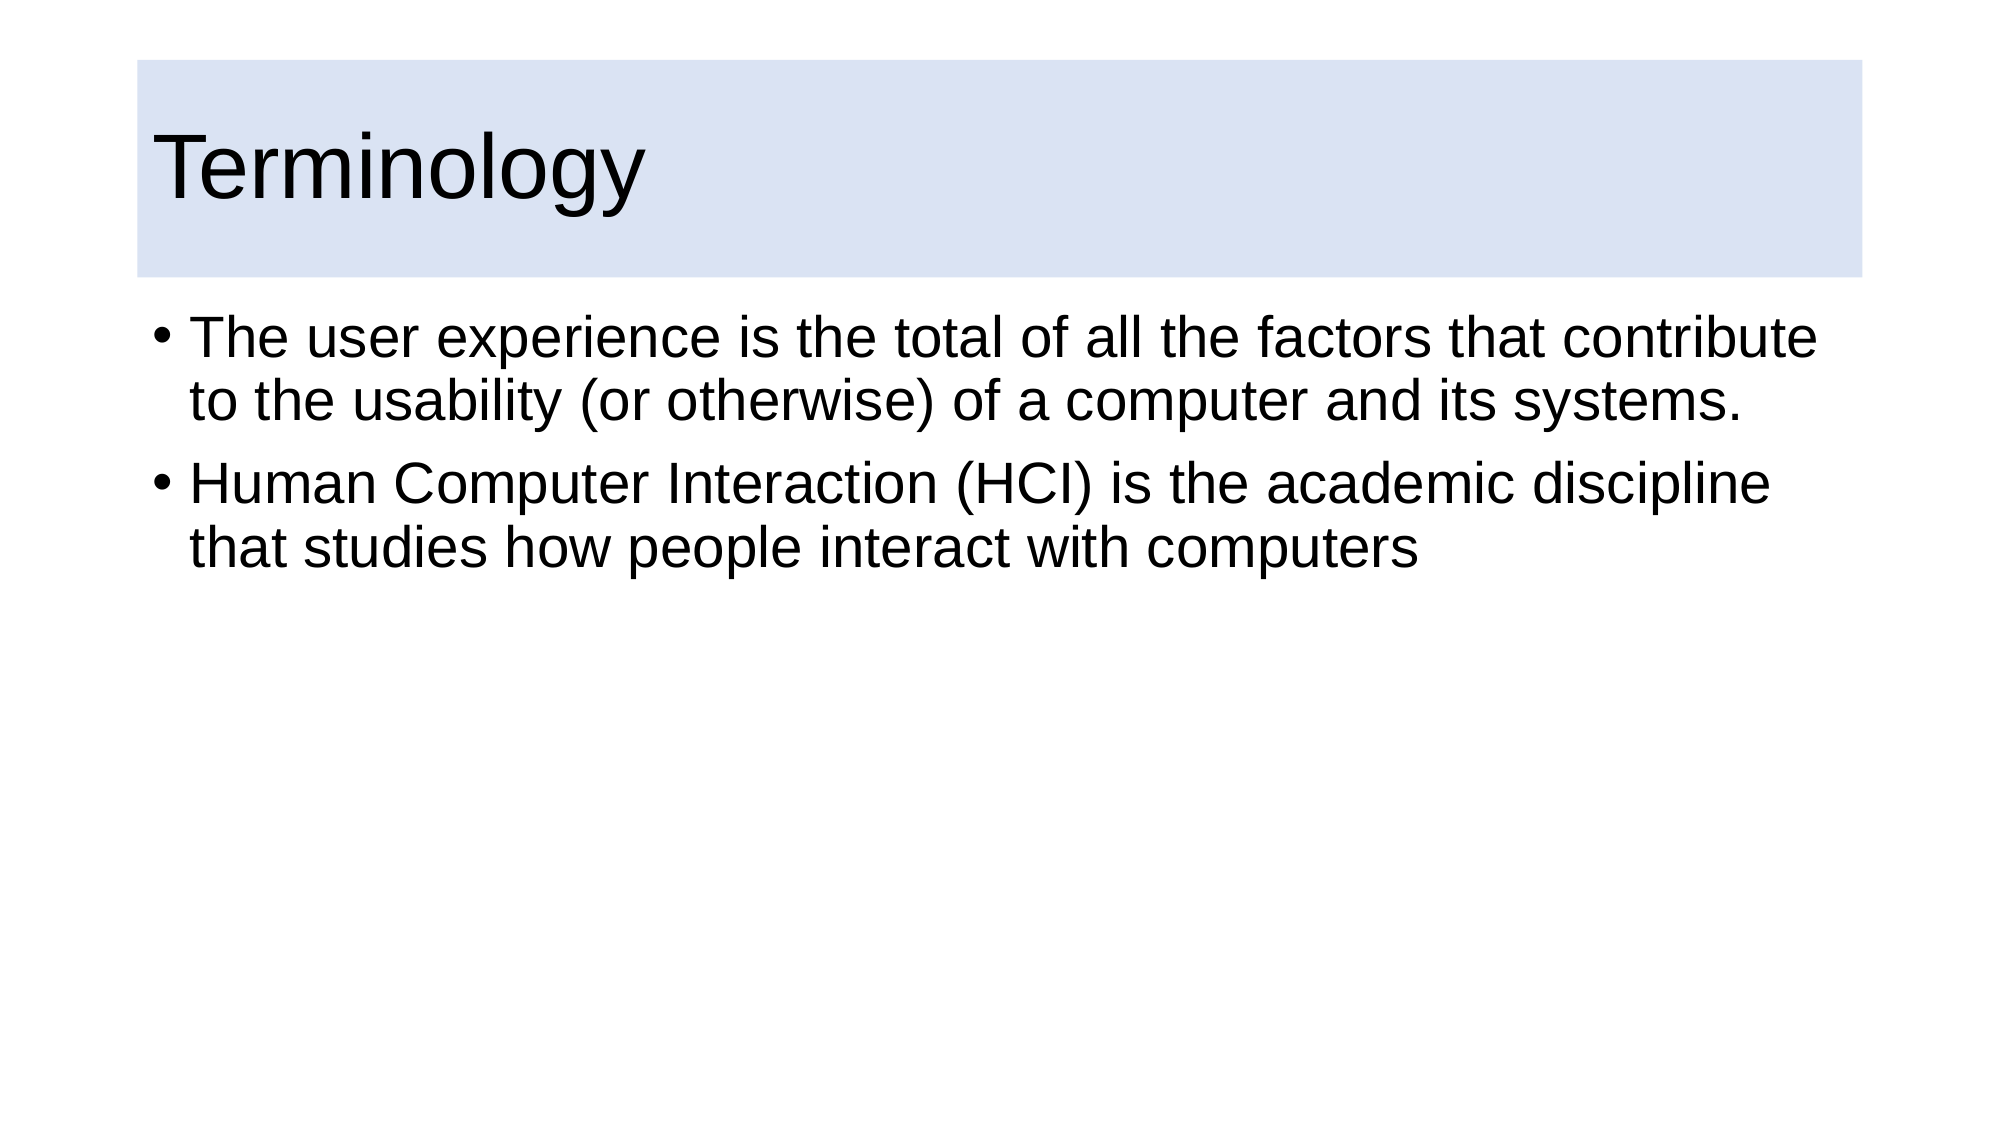

# Terminology
The user experience is the total of all the factors that contribute to the usability (or otherwise) of a computer and its systems.
Human Computer Interaction (HCI) is the academic discipline that studies how people interact with computers